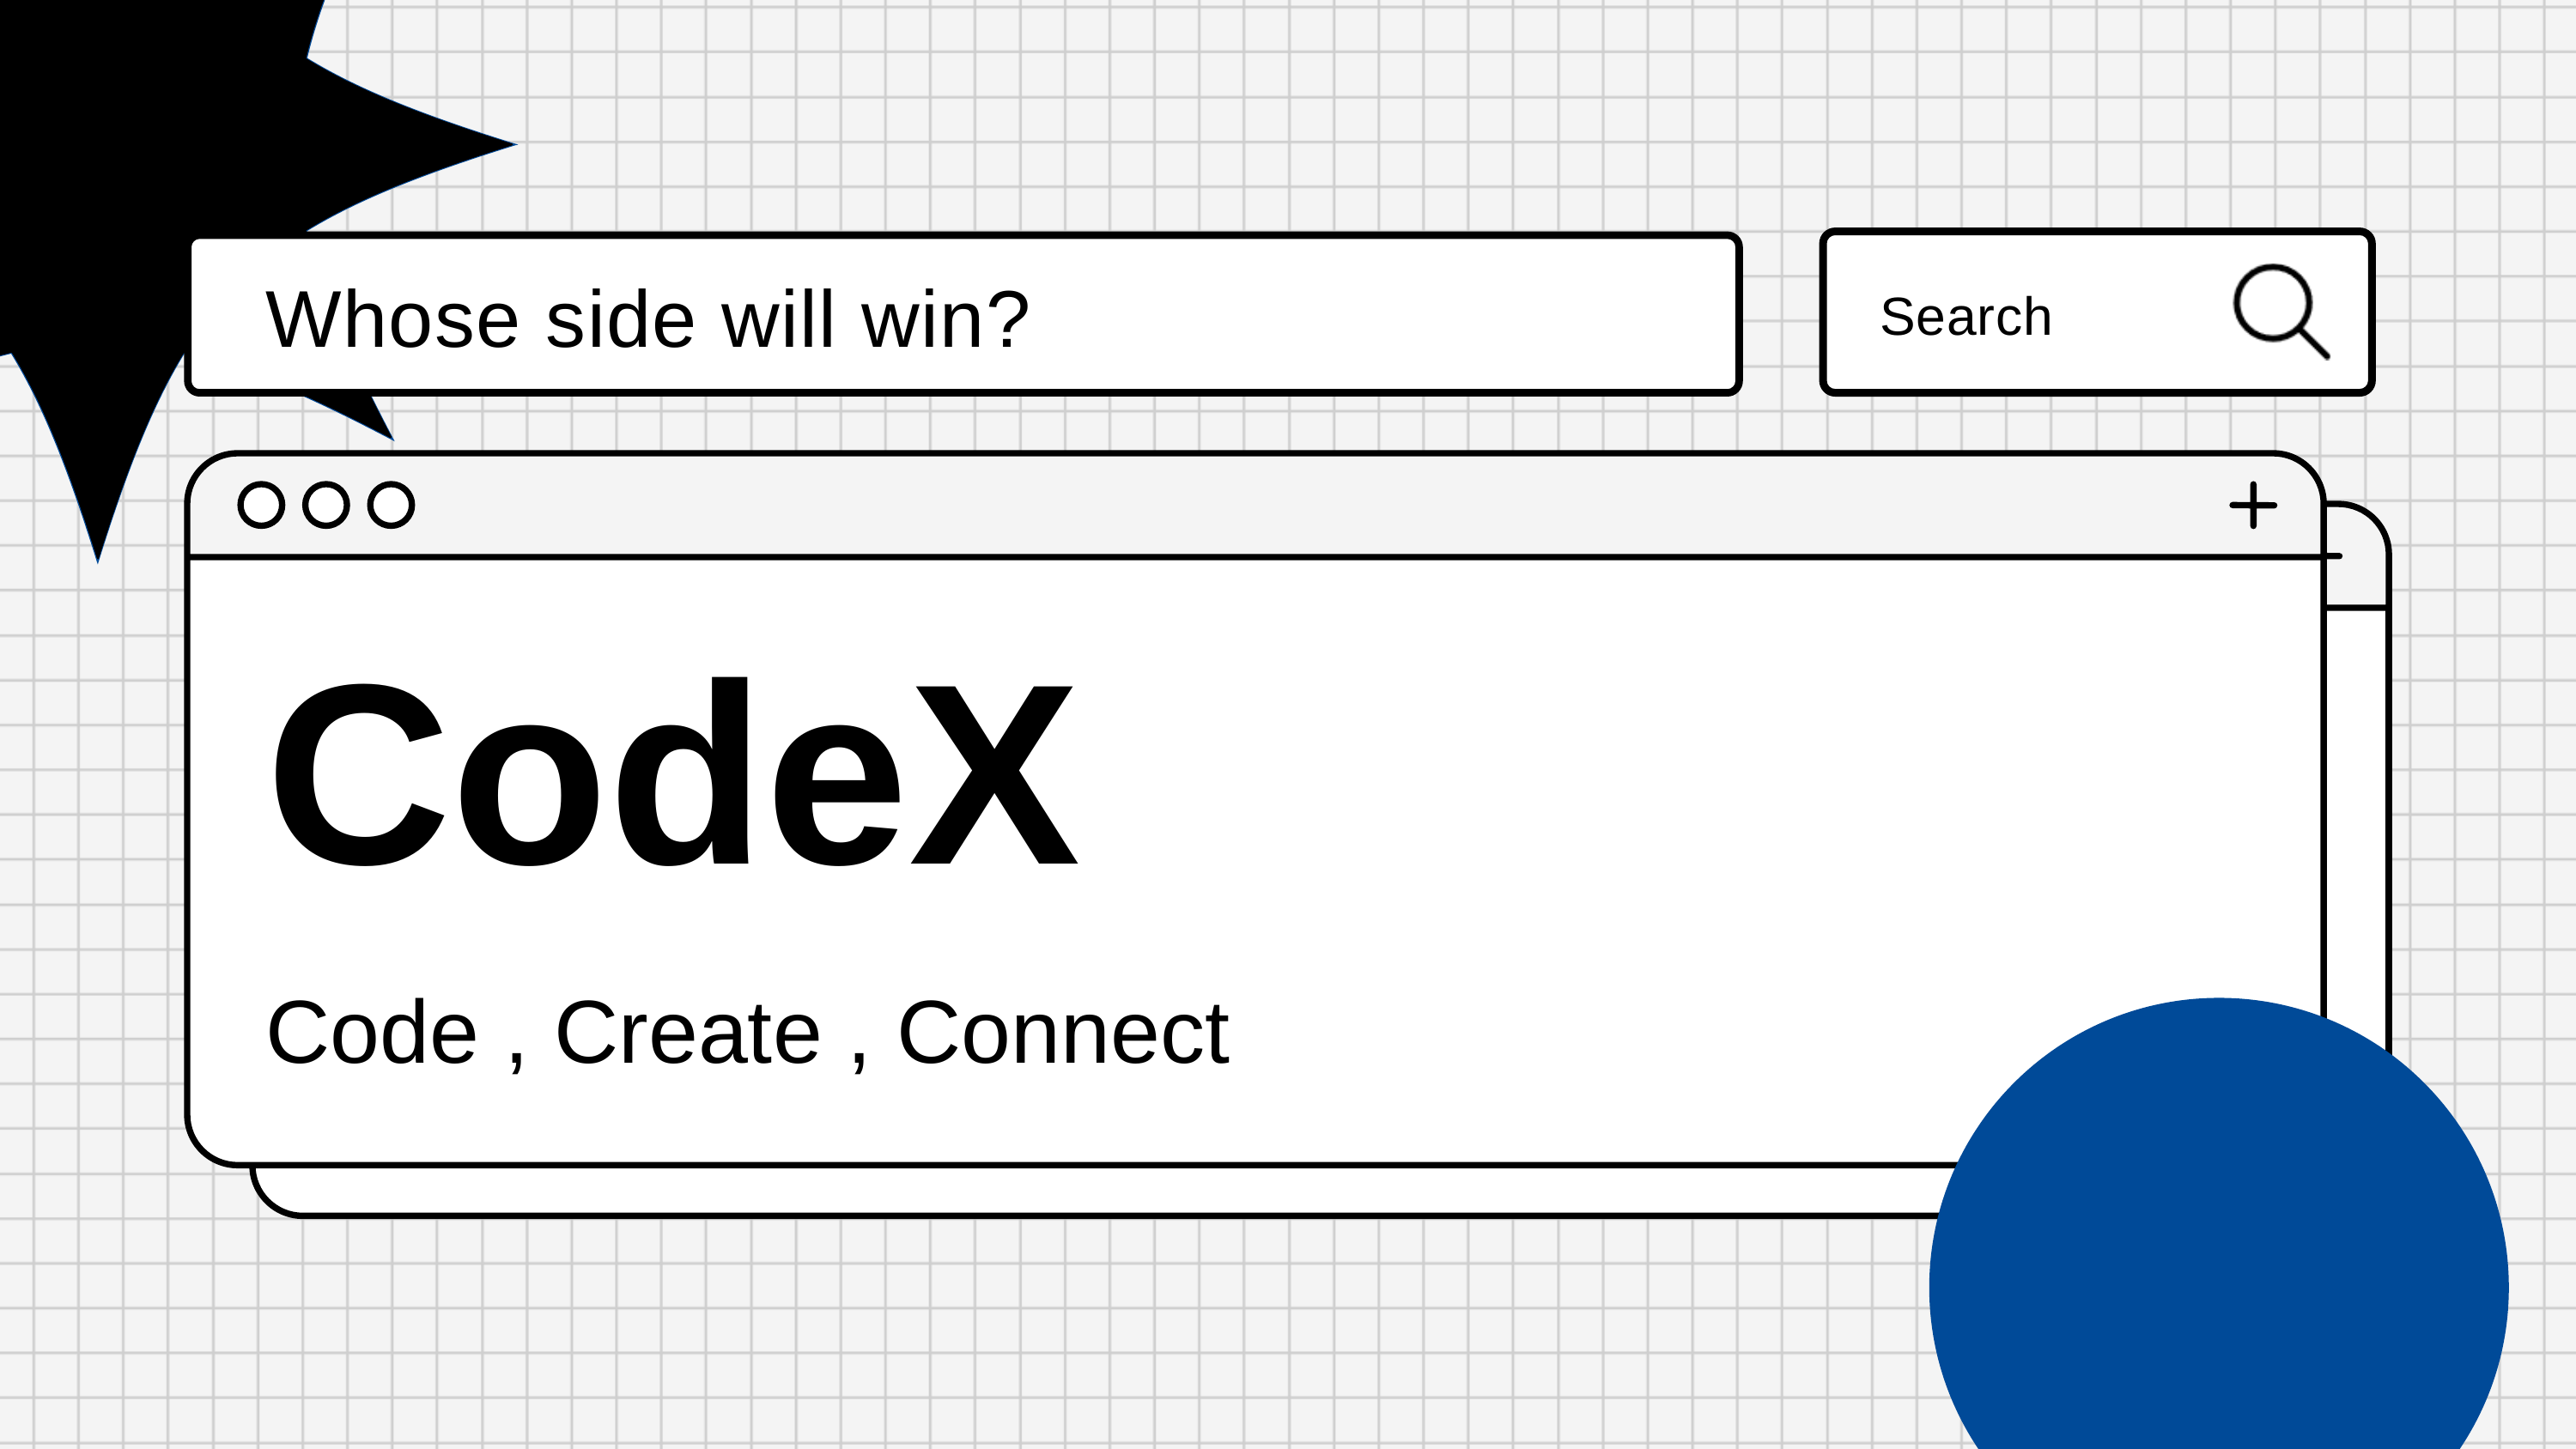

Whose side will win?

Search

CodeX
Code , Create , Connect